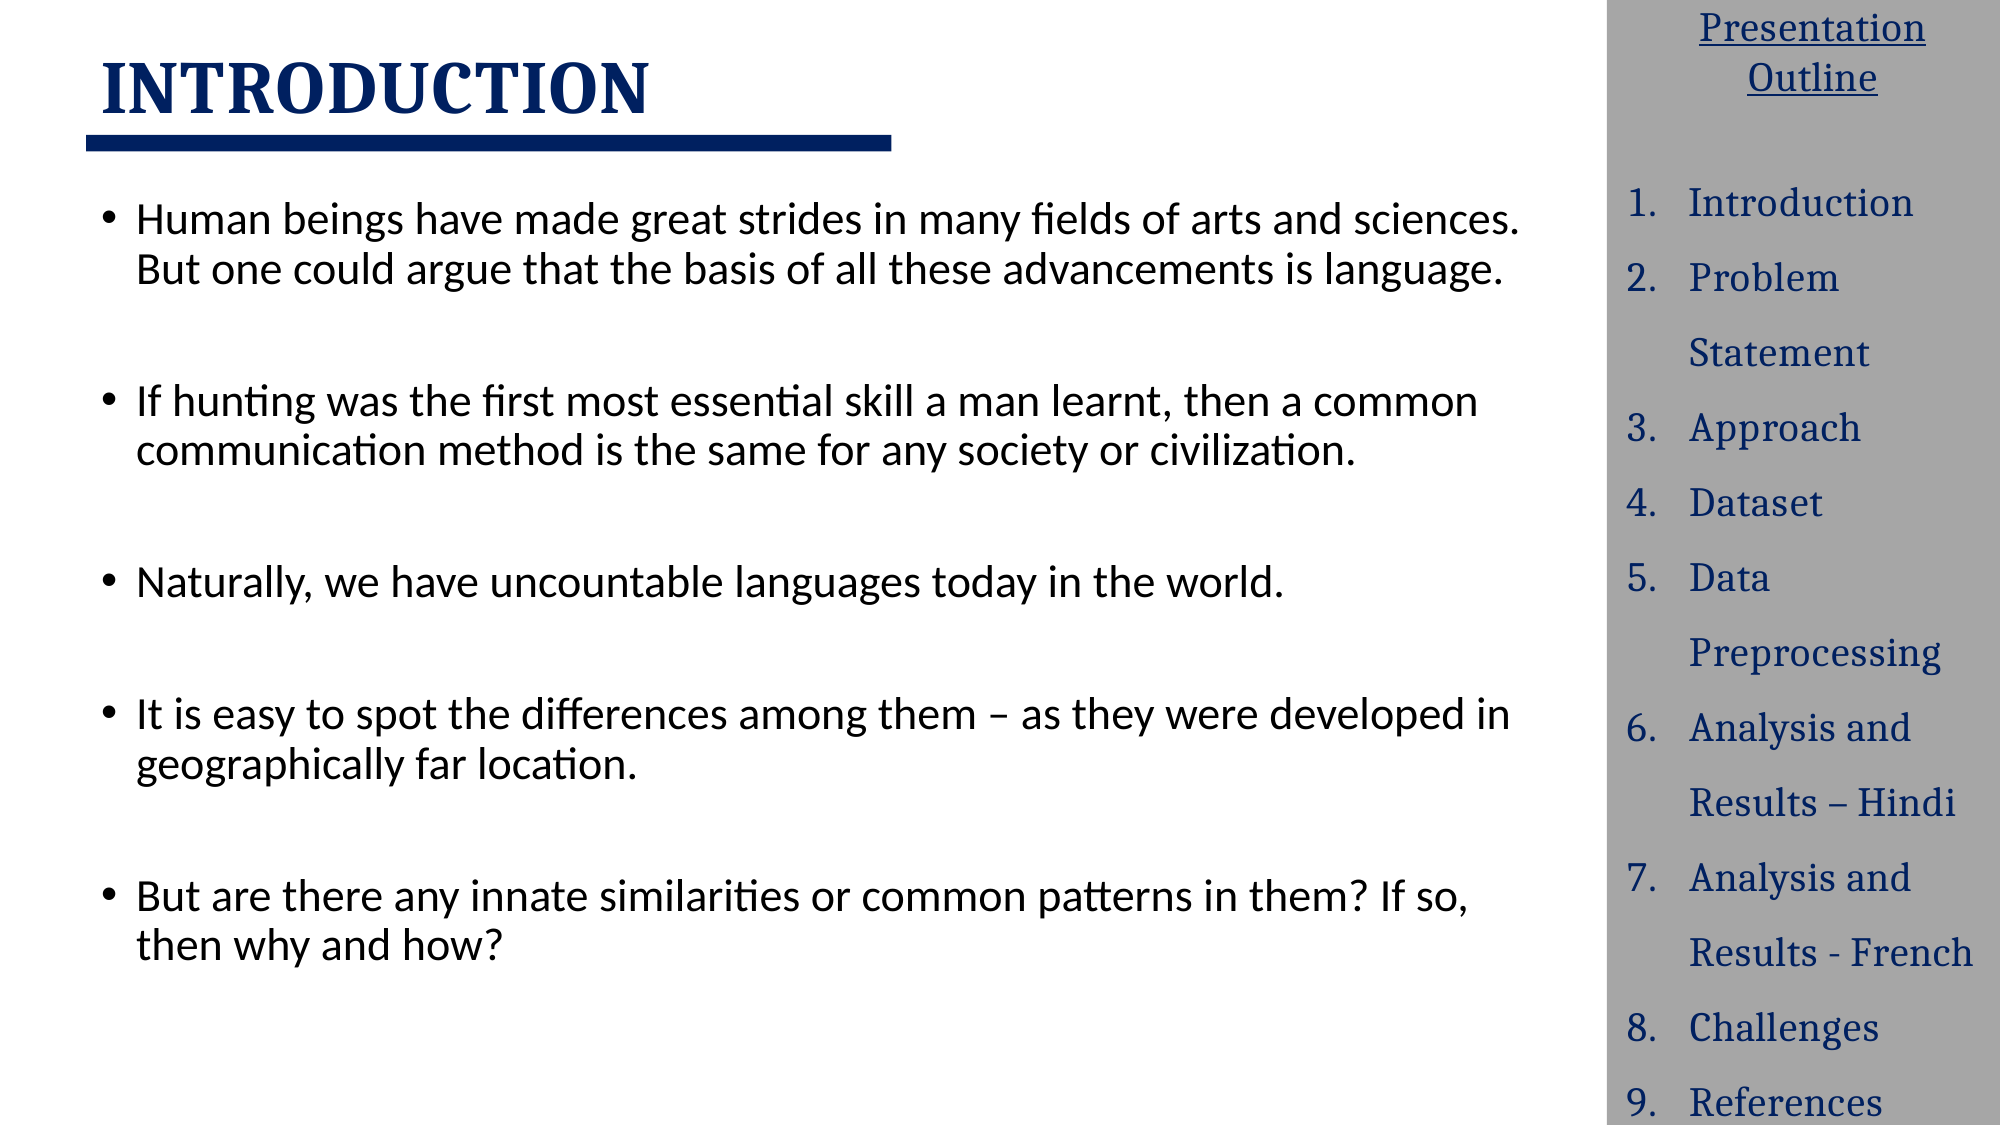

INTRODUCTION
Human beings have made great strides in many fields of arts and sciences. But one could argue that the basis of all these advancements is language.

If hunting was the first most essential skill a man learnt, then a common communication method is the same for any society or civilization.

Naturally, we have uncountable languages today in the world.

It is easy to spot the differences among them – as they were developed in geographically far location.

But are there any innate similarities or common patterns in them? If so, then why and how?